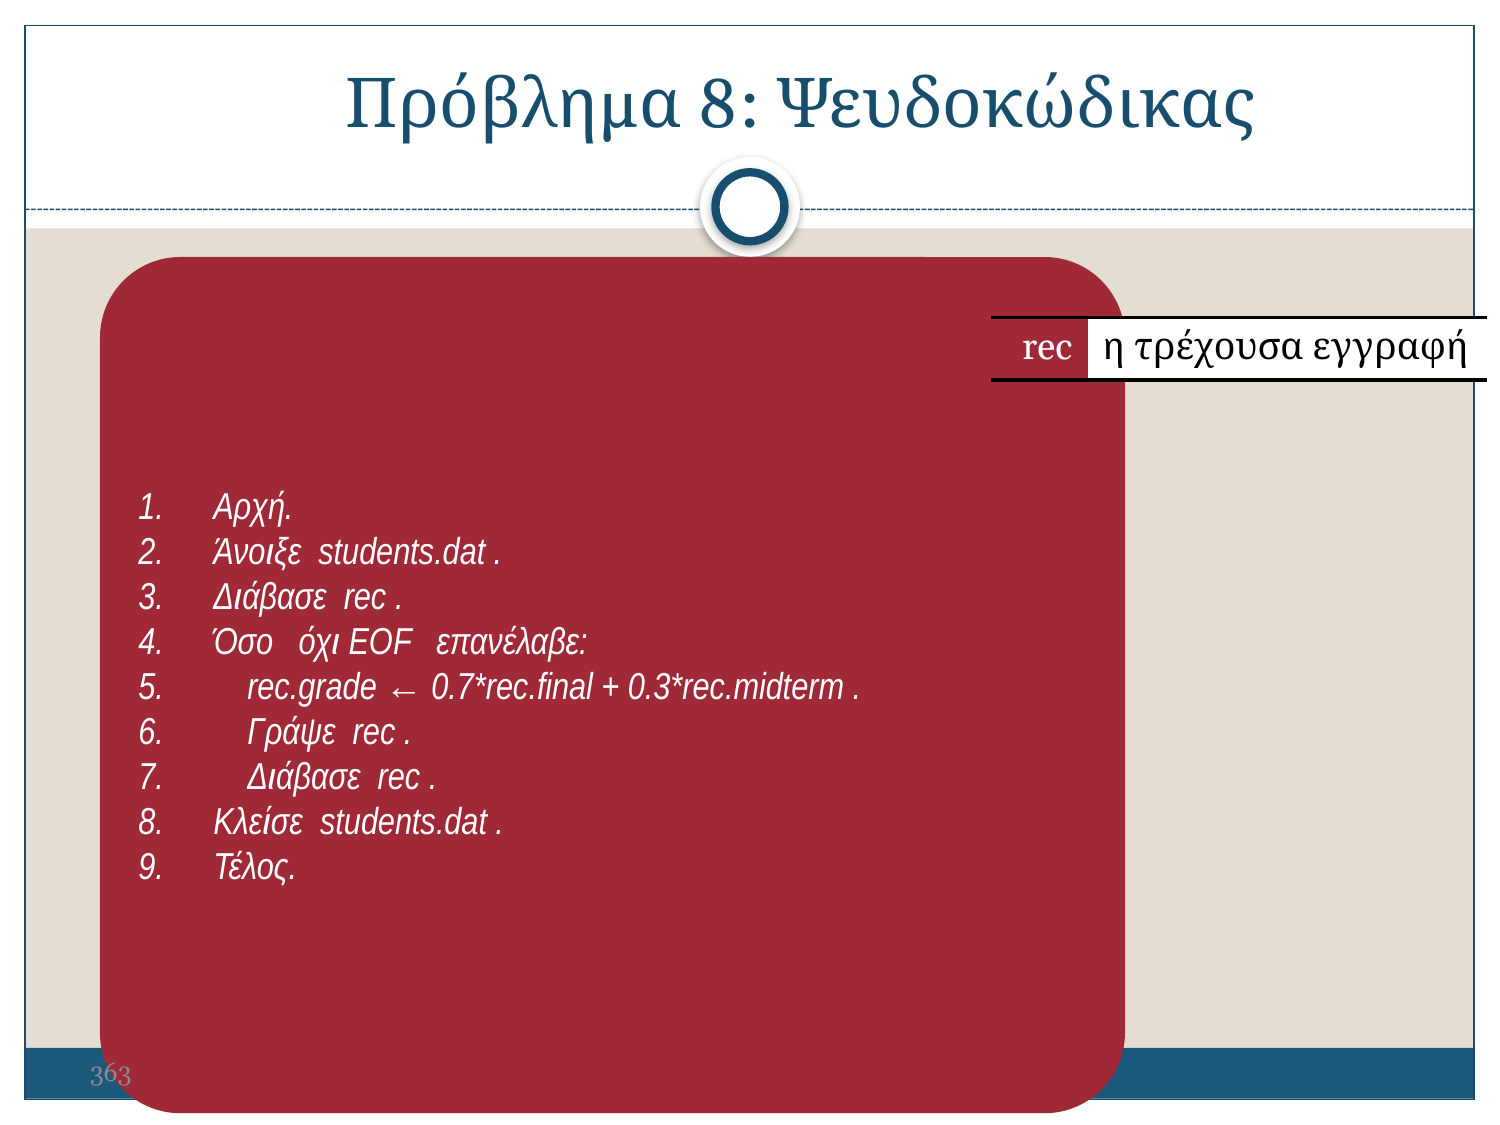

Πρόβλημα 8: Ψευδοκώδικας
Αρχή.
Άνοιξε  students.dat .
Διάβασε  rec .
Όσο   όχι EOF   επανέλαβε:
    rec.grade ← 0.7*rec.final + 0.3*rec.midterm .
    Γράψε  rec .
    Διάβασε  rec .
Κλείσε  students.dat .
Τέλος.
| rec | η τρέχουσα εγγραφή |
| --- | --- |
363